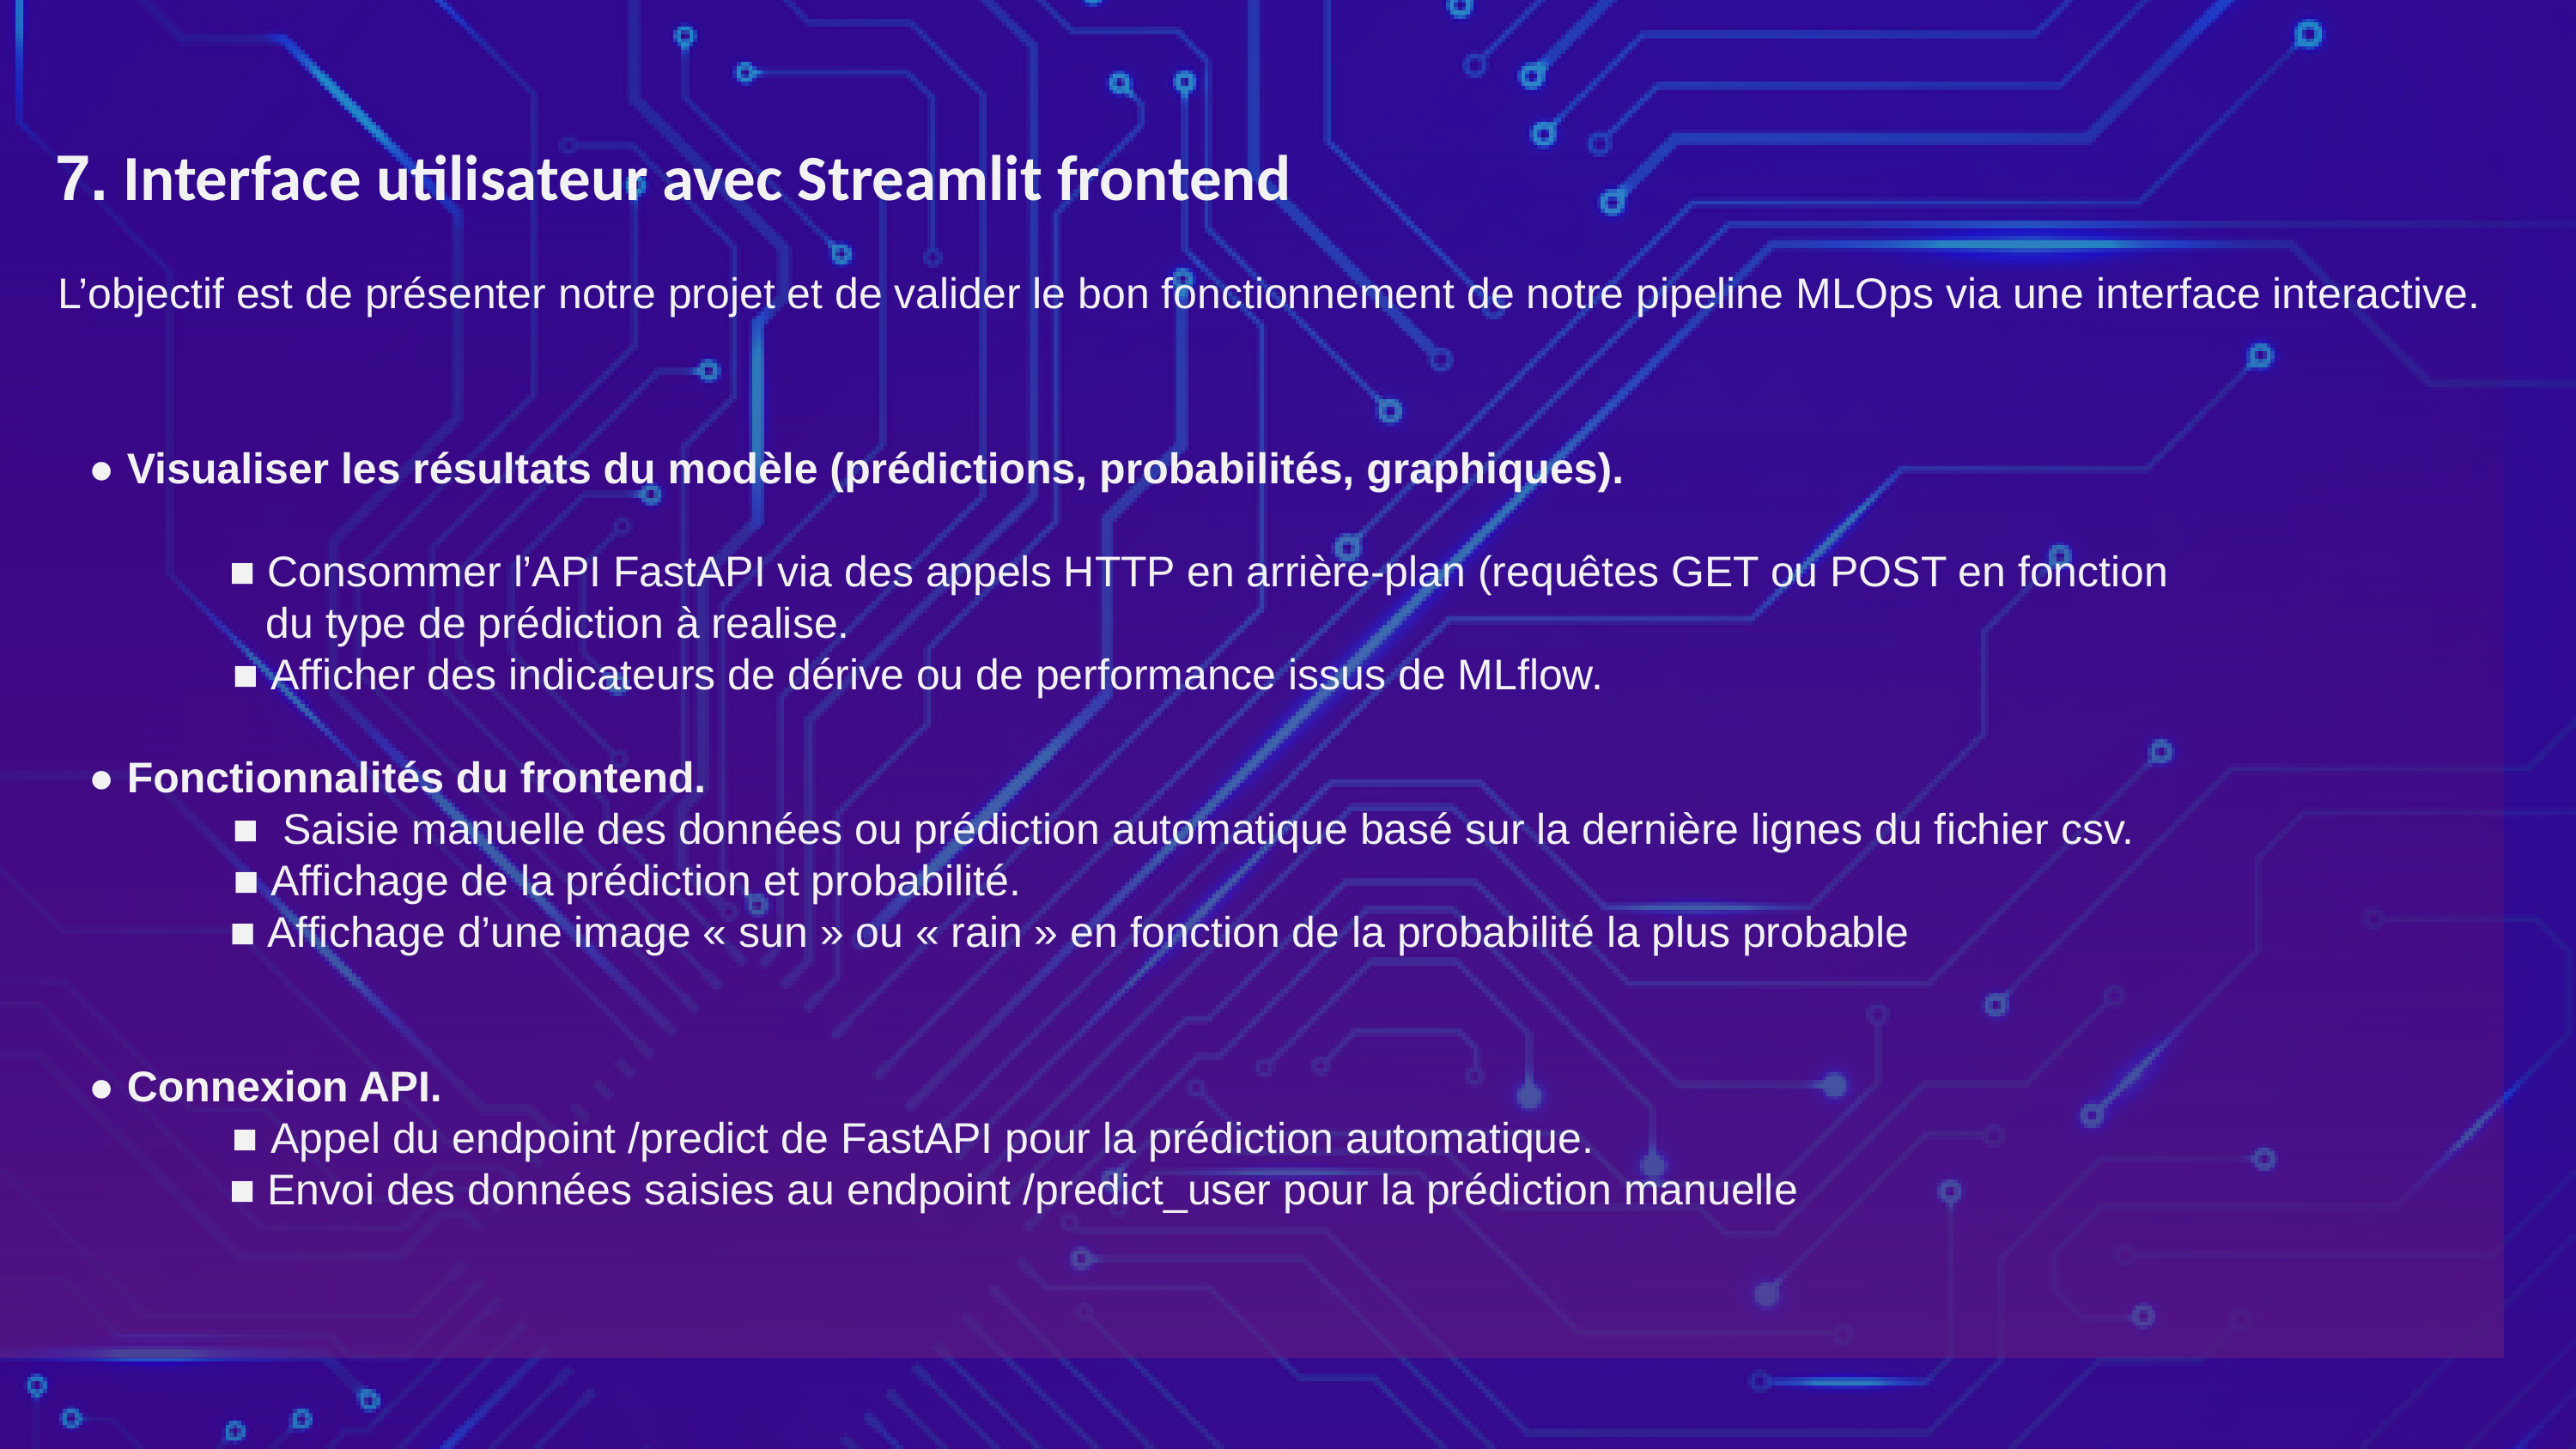

V
7. Interface utilisateur avec Streamlit frontend
L’objectif est de présenter notre projet et de valider le bon fonctionnement de notre pipeline MLOps via une interface interactive.
● Visualiser les résultats du modèle (prédictions, probabilités, graphiques).

	 ■ Consommer l’API FastAPI via des appels HTTP en arrière-plan (requêtes GET ou POST en fonction
	    du type de prédiction à realise.
            ■ Afficher des indicateurs de dérive ou de performance issus de MLflow.

● Fonctionnalités du frontend.
            ■  Saisie manuelle des données ou prédiction automatique basé sur la dernière lignes du fichier csv.
            ■ Affichage de la prédiction et probabilité.
	 ■ Affichage d’une image « sun » ou « rain » en fonction de la probabilité la plus probable

● Connexion API.
            ■ Appel du endpoint /predict de FastAPI pour la prédiction automatique.
	 ■ Envoi des données saisies au endpoint /predict_user pour la prédiction manuelle